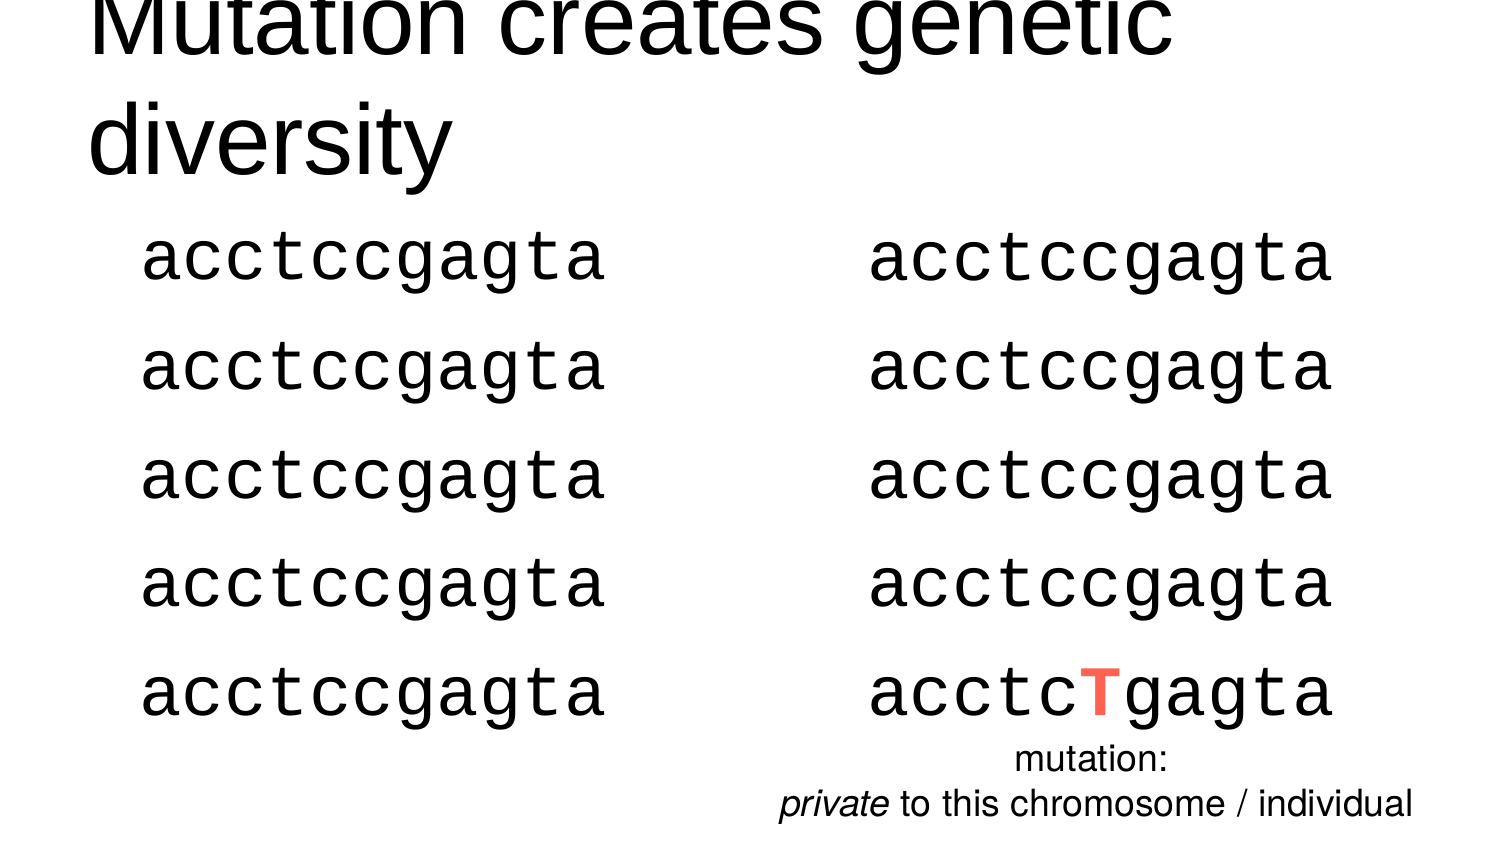

Mutation creates genetic diversity
acctccgagta
acctccgagta
acctccgagta
acctccgagta
acctccgagta
acctccgagta
acctccgagta
acctccgagta
acctccgagta
acctcTgagta
mutation:
private to this chromosome / individual